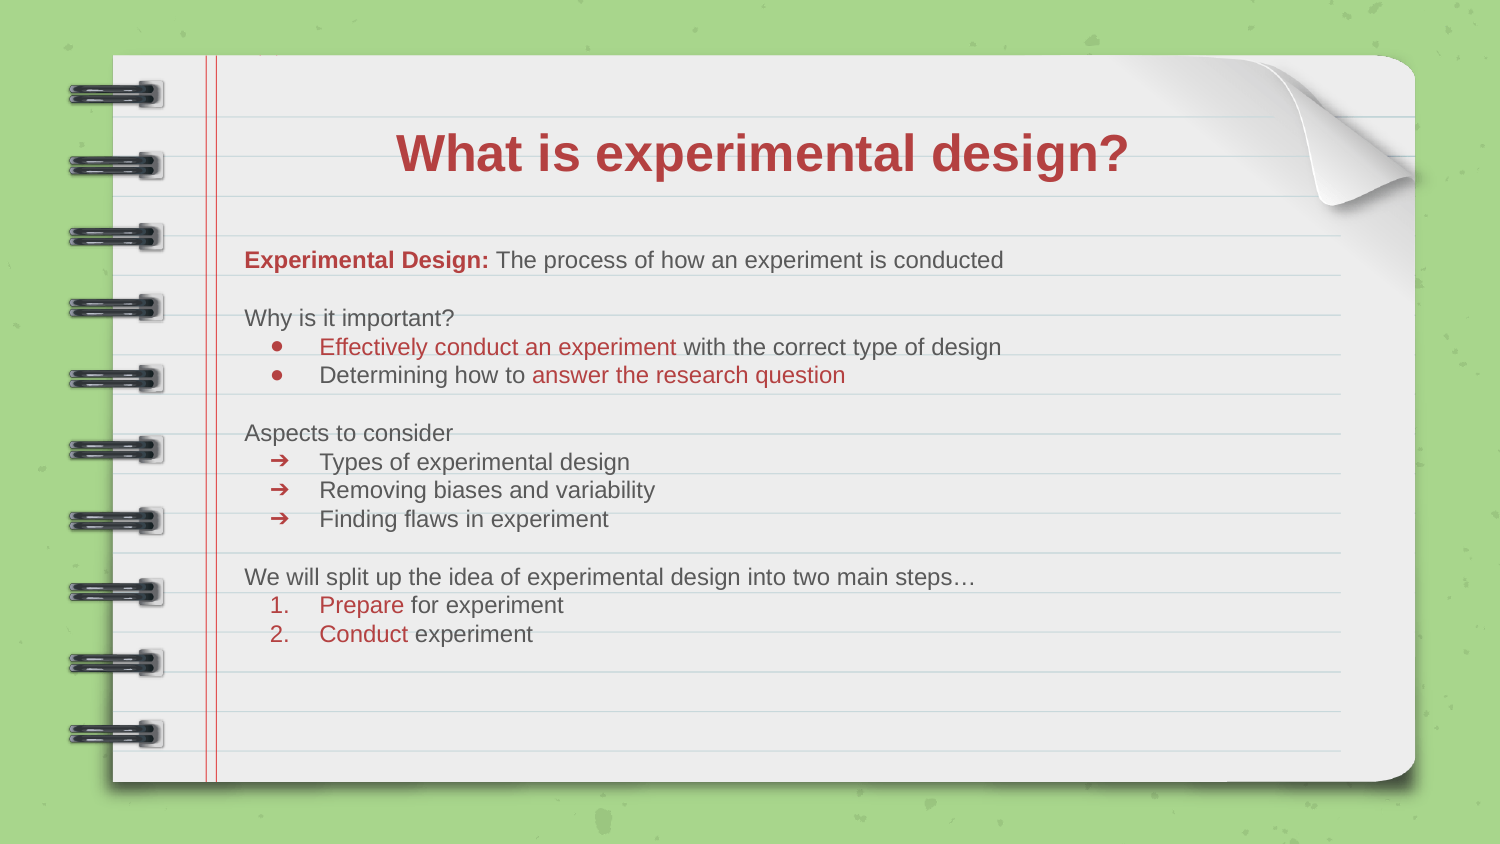

# What is experimental design?
Experimental Design: The process of how an experiment is conducted

Why is it important?
Effectively conduct an experiment with the correct type of design
Determining how to answer the research question

Aspects to consider
Types of experimental design
Removing biases and variability
Finding flaws in experiment

We will split up the idea of experimental design into two main steps…
Prepare for experiment
Conduct experiment